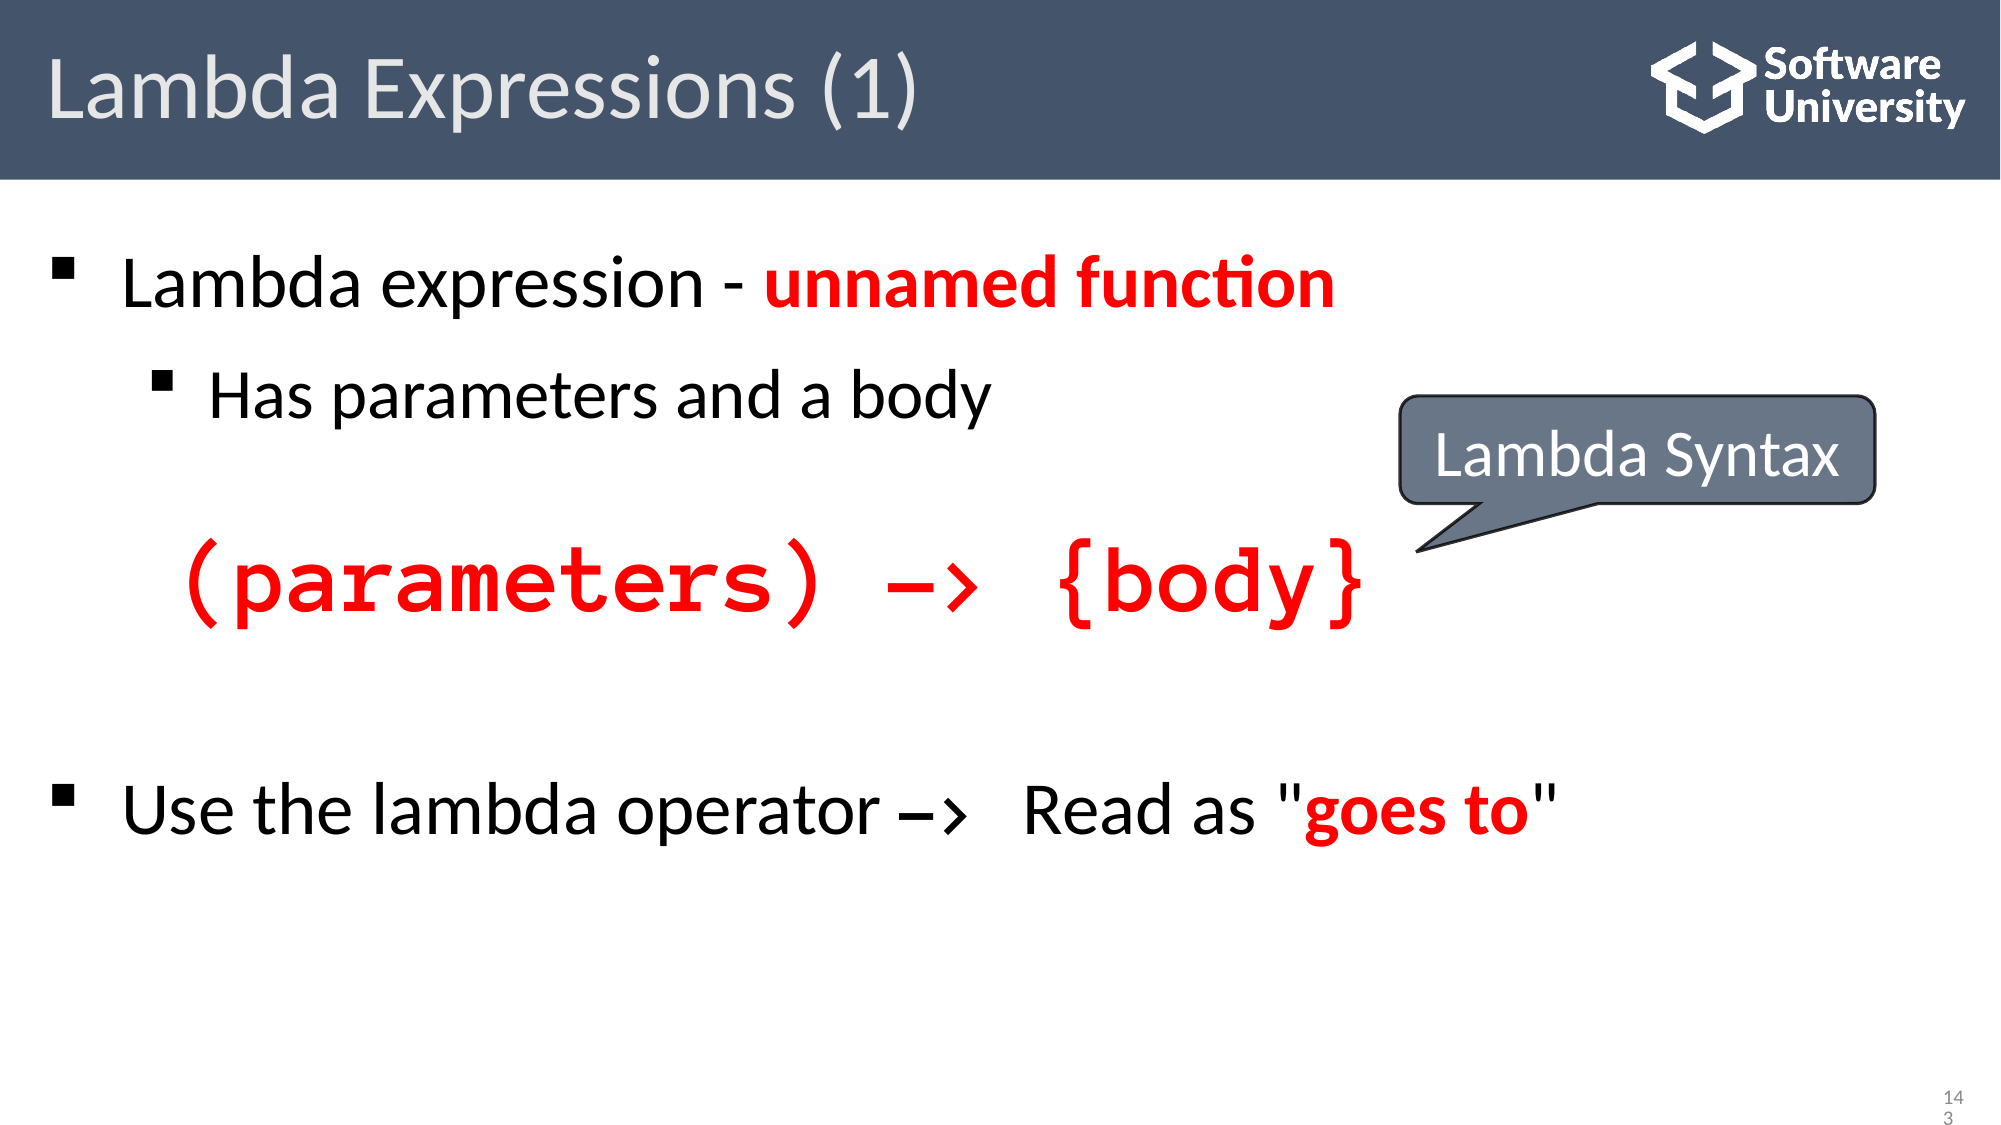

# Lambda Expressions (1)
Lambda expression - unnamed function
Has parameters and a body

Use the lambda operator -> Read as "goes to"
Lambda Syntax
(parameters) -> {body}
143